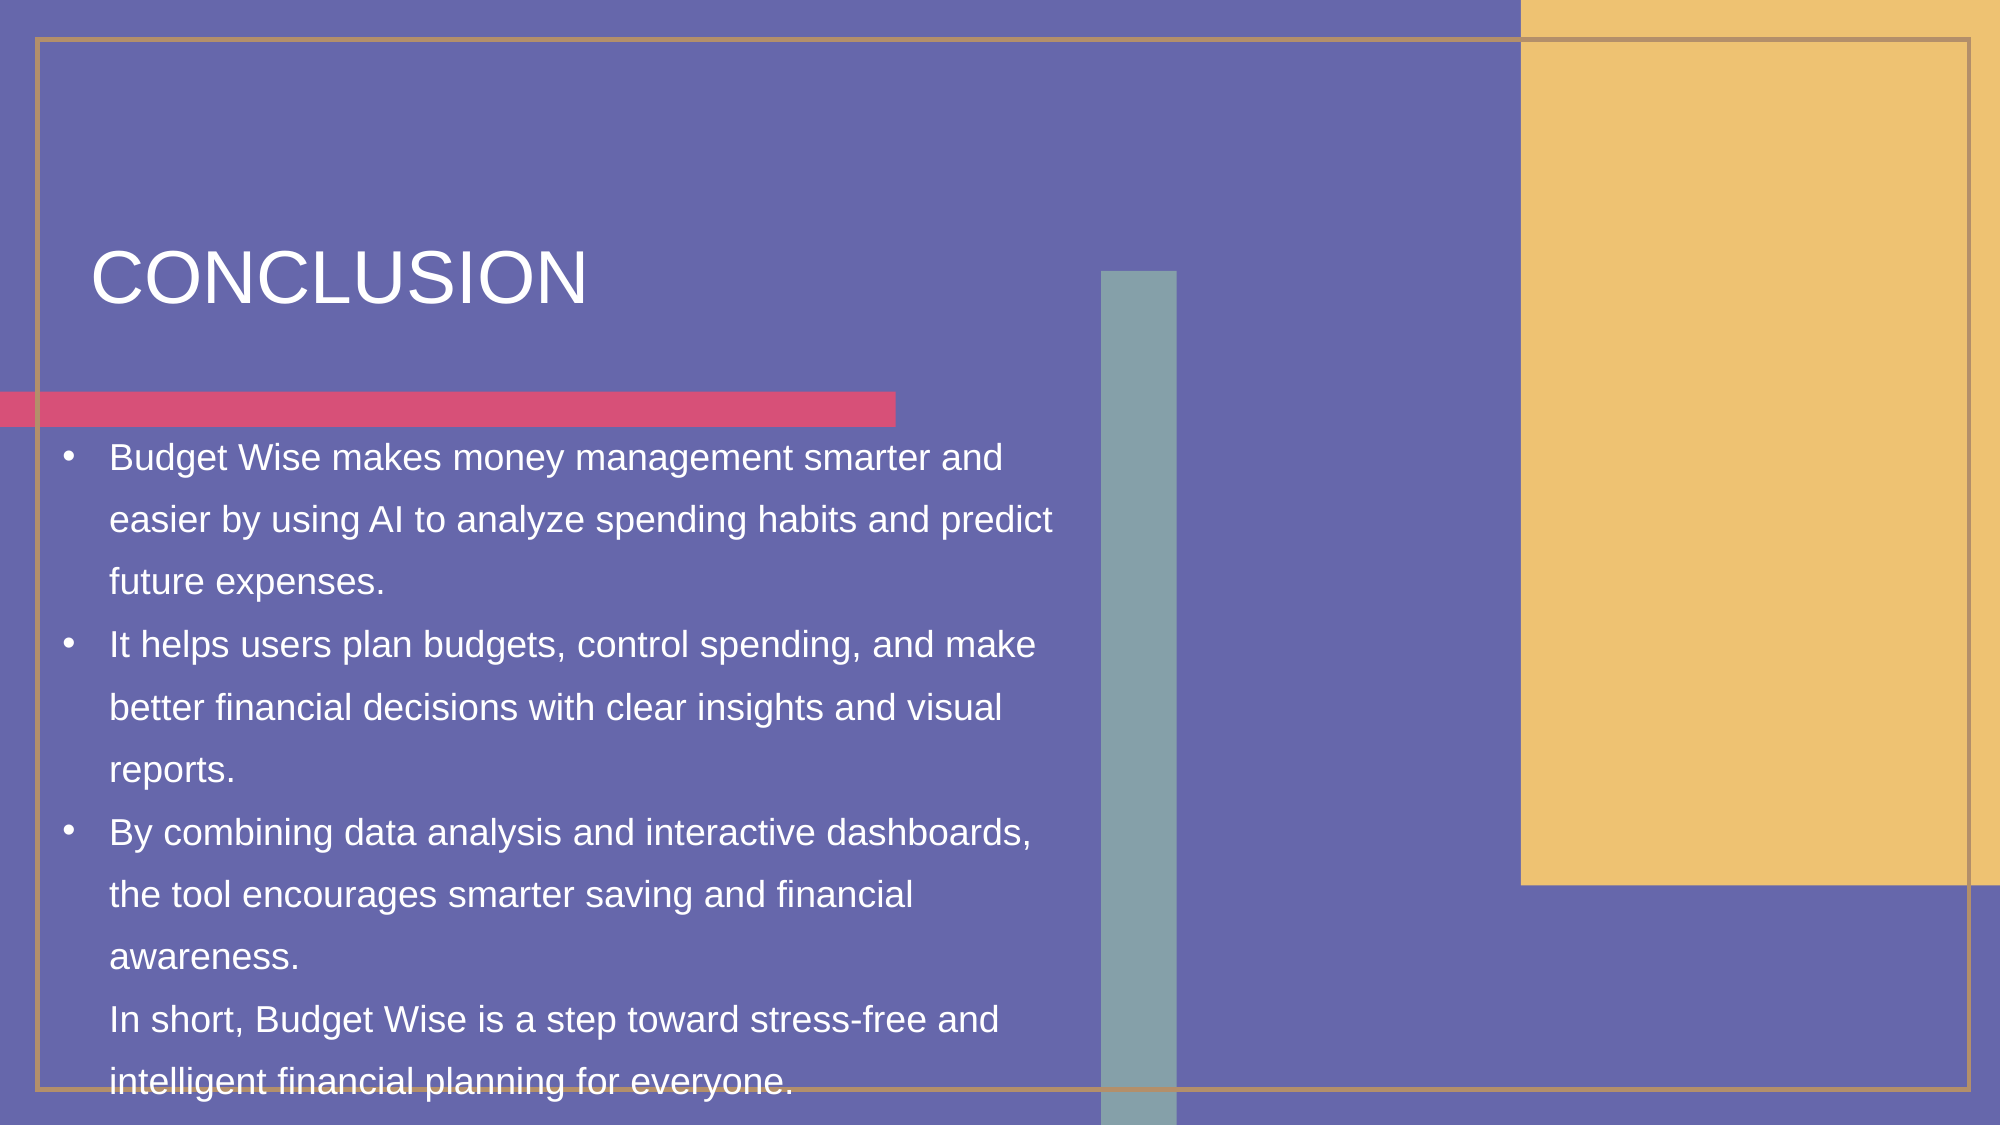

# conclusion
Budget Wise makes money management smarter and easier by using AI to analyze spending habits and predict future expenses.
It helps users plan budgets, control spending, and make better financial decisions with clear insights and visual reports.
By combining data analysis and interactive dashboards, the tool encourages smarter saving and financial awareness.
In short, Budget Wise is a step toward stress-free and intelligent financial planning for everyone.